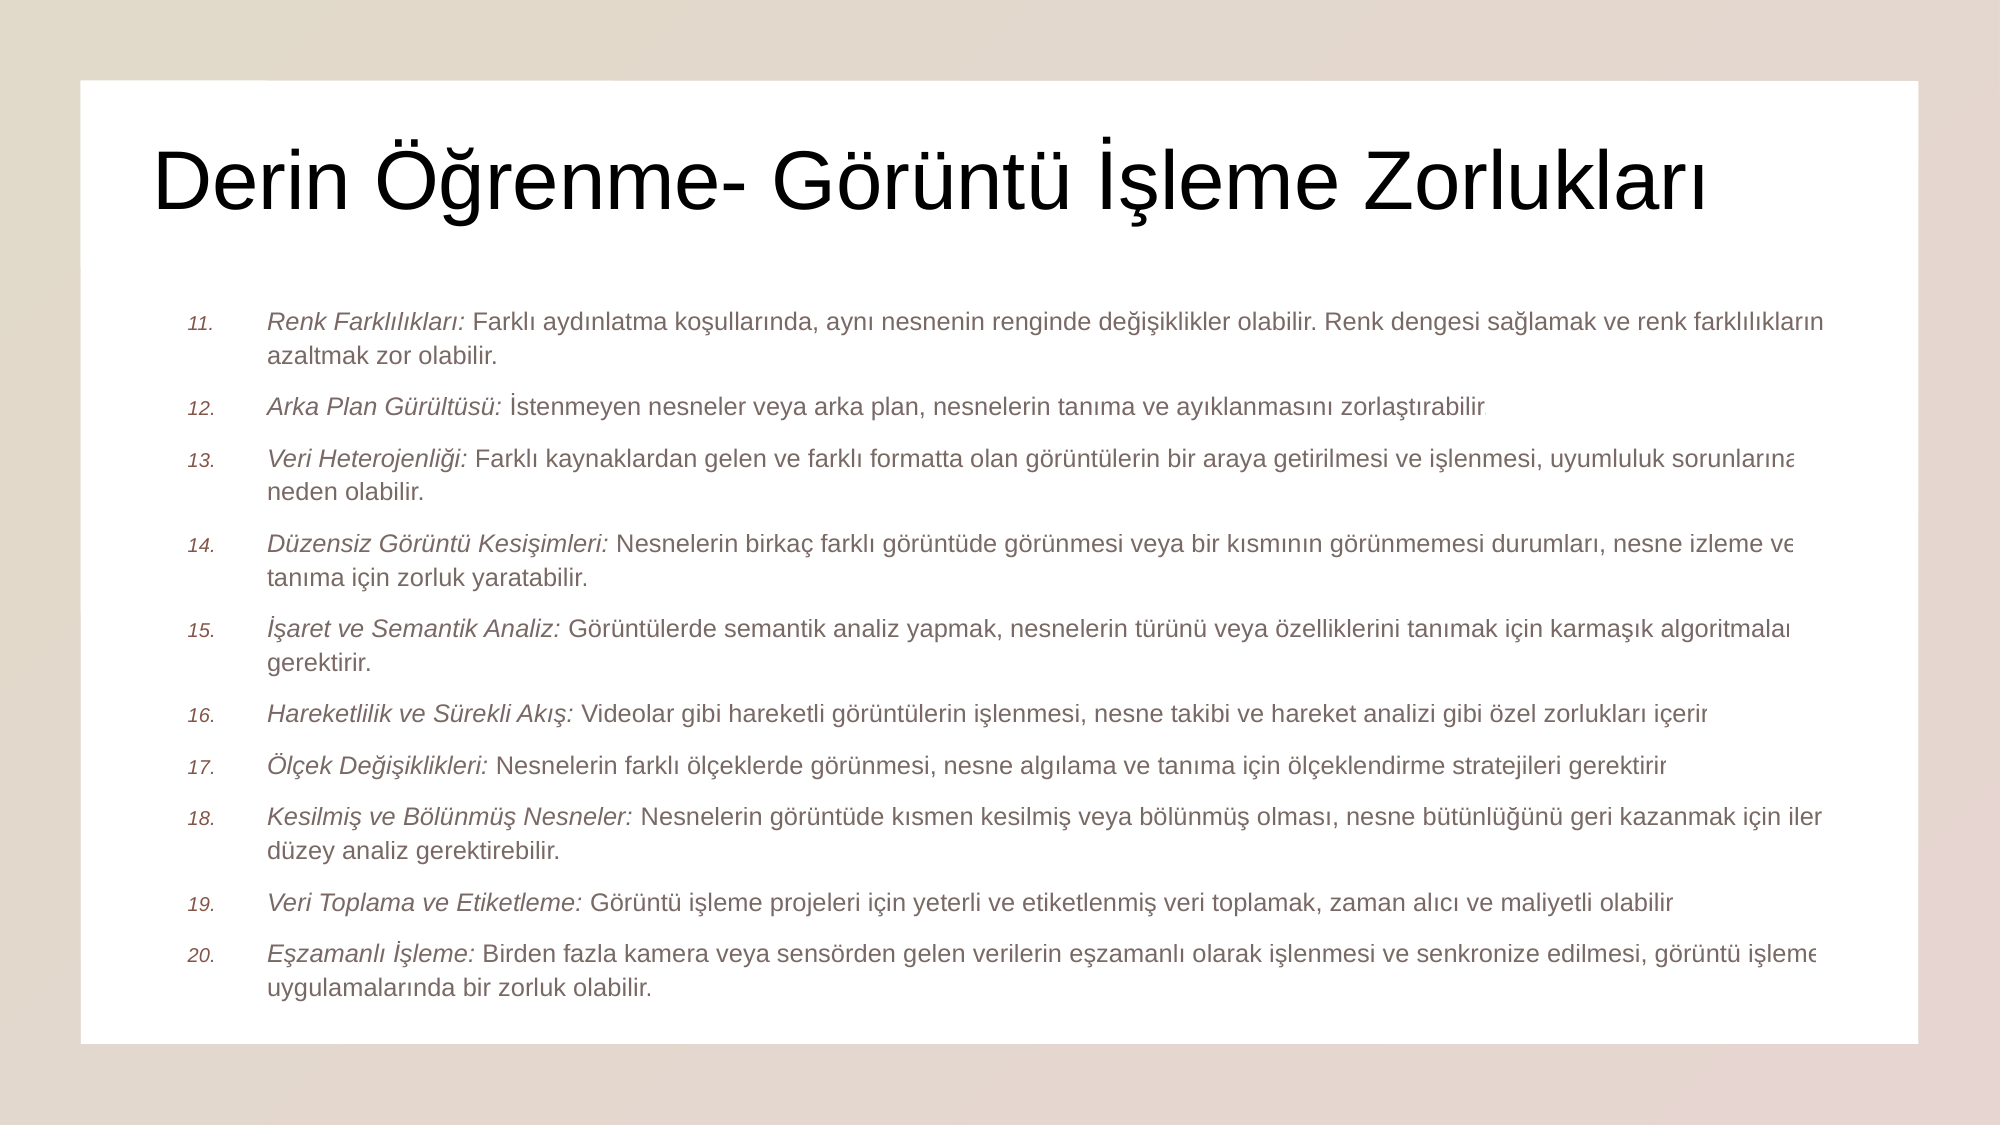

# Derin Öğrenme- Görüntü İşleme Zorlukları
Renk Farklılıkları: Farklı aydınlatma koşullarında, aynı nesnenin renginde değişiklikler olabilir. Renk dengesi sağlamak ve renk farklılıklarını azaltmak zor olabilir.
Arka Plan Gürültüsü: İstenmeyen nesneler veya arka plan, nesnelerin tanıma ve ayıklanmasını zorlaştırabilir.
Veri Heterojenliği: Farklı kaynaklardan gelen ve farklı formatta olan görüntülerin bir araya getirilmesi ve işlenmesi, uyumluluk sorunlarına neden olabilir.
Düzensiz Görüntü Kesişimleri: Nesnelerin birkaç farklı görüntüde görünmesi veya bir kısmının görünmemesi durumları, nesne izleme ve tanıma için zorluk yaratabilir.
İşaret ve Semantik Analiz: Görüntülerde semantik analiz yapmak, nesnelerin türünü veya özelliklerini tanımak için karmaşık algoritmalar gerektirir.
Hareketlilik ve Sürekli Akış: Videolar gibi hareketli görüntülerin işlenmesi, nesne takibi ve hareket analizi gibi özel zorlukları içerir.
Ölçek Değişiklikleri: Nesnelerin farklı ölçeklerde görünmesi, nesne algılama ve tanıma için ölçeklendirme stratejileri gerektirir.
Kesilmiş ve Bölünmüş Nesneler: Nesnelerin görüntüde kısmen kesilmiş veya bölünmüş olması, nesne bütünlüğünü geri kazanmak için ileri düzey analiz gerektirebilir.
Veri Toplama ve Etiketleme: Görüntü işleme projeleri için yeterli ve etiketlenmiş veri toplamak, zaman alıcı ve maliyetli olabilir.
Eşzamanlı İşleme: Birden fazla kamera veya sensörden gelen verilerin eşzamanlı olarak işlenmesi ve senkronize edilmesi, görüntü işleme uygulamalarında bir zorluk olabilir.